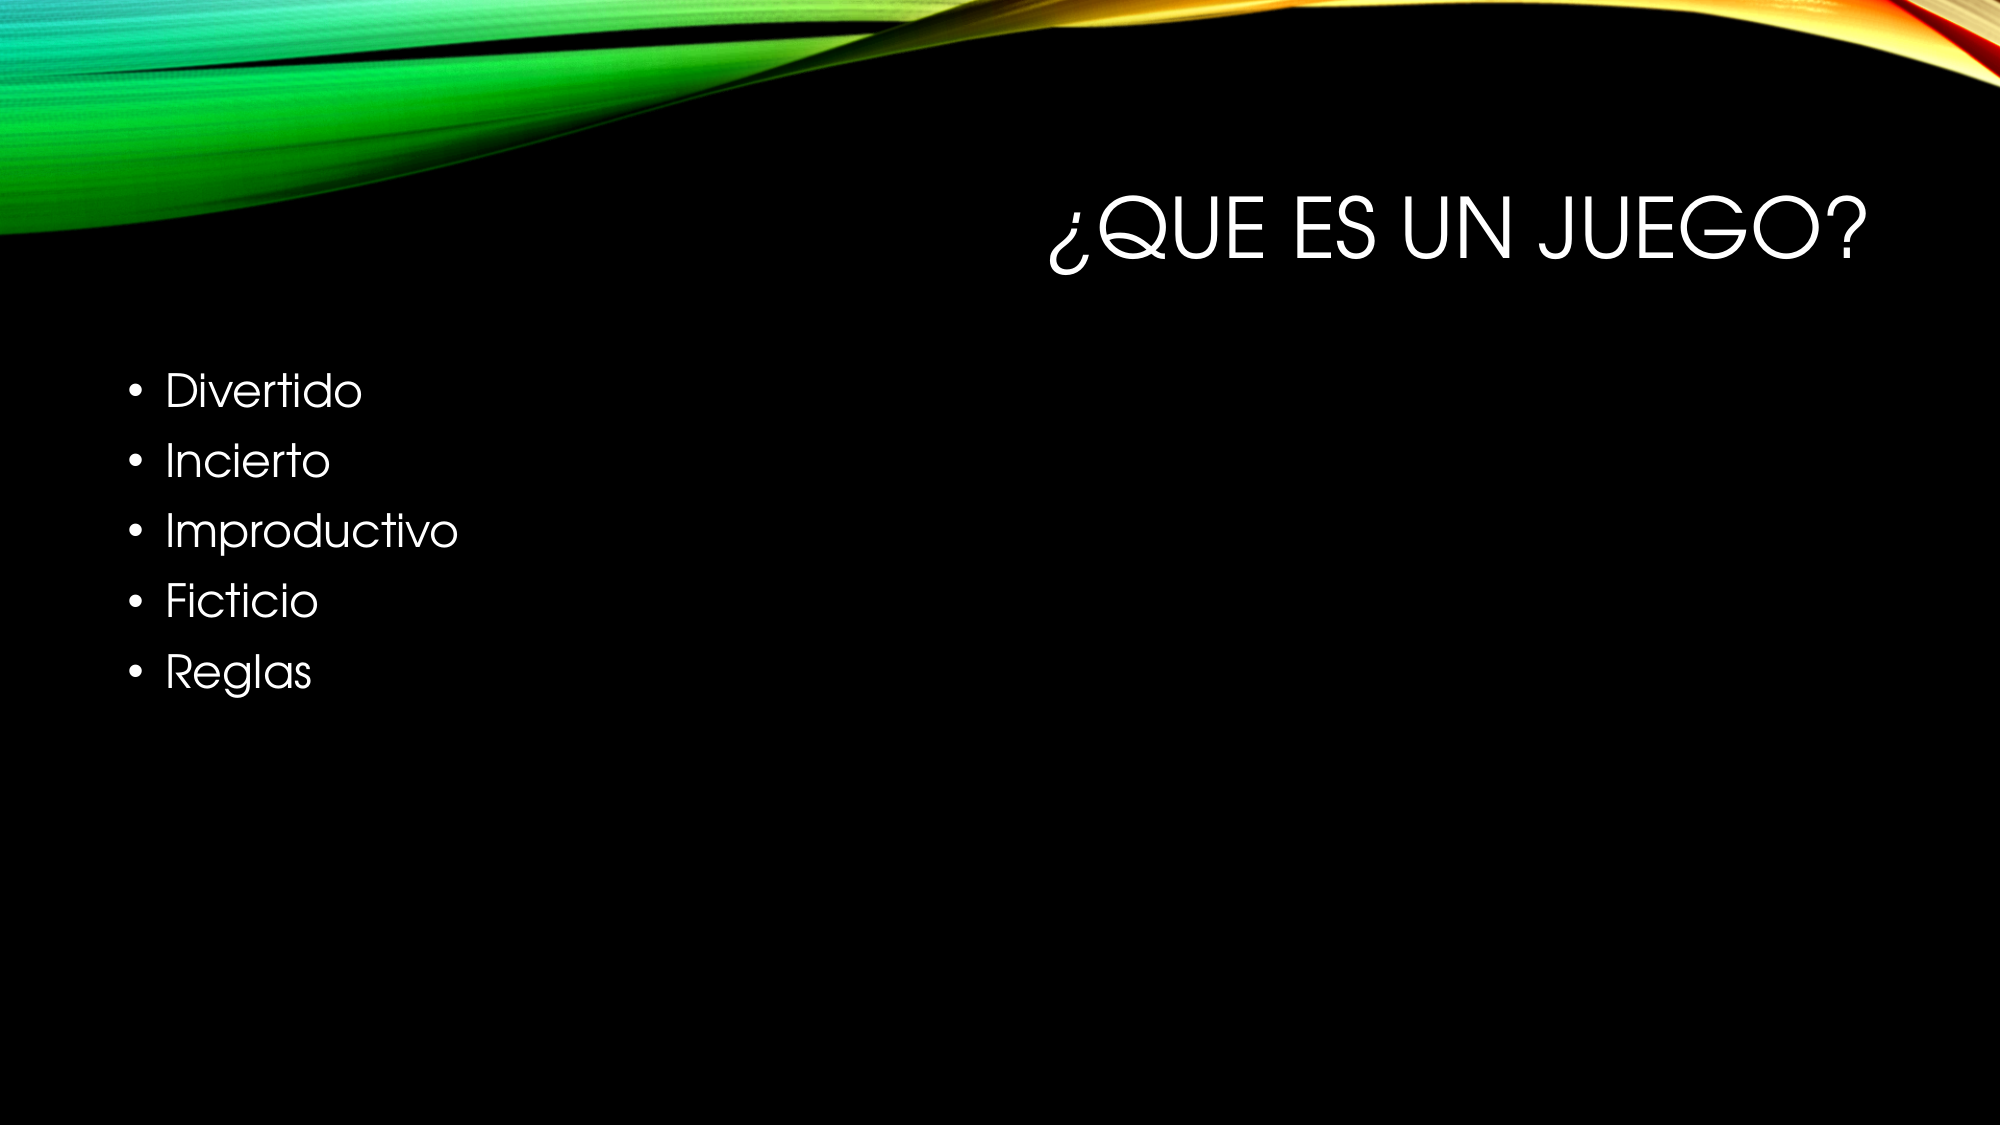

# ¿Que es un juego?
Divertido
Incierto
Improductivo
Ficticio
Reglas